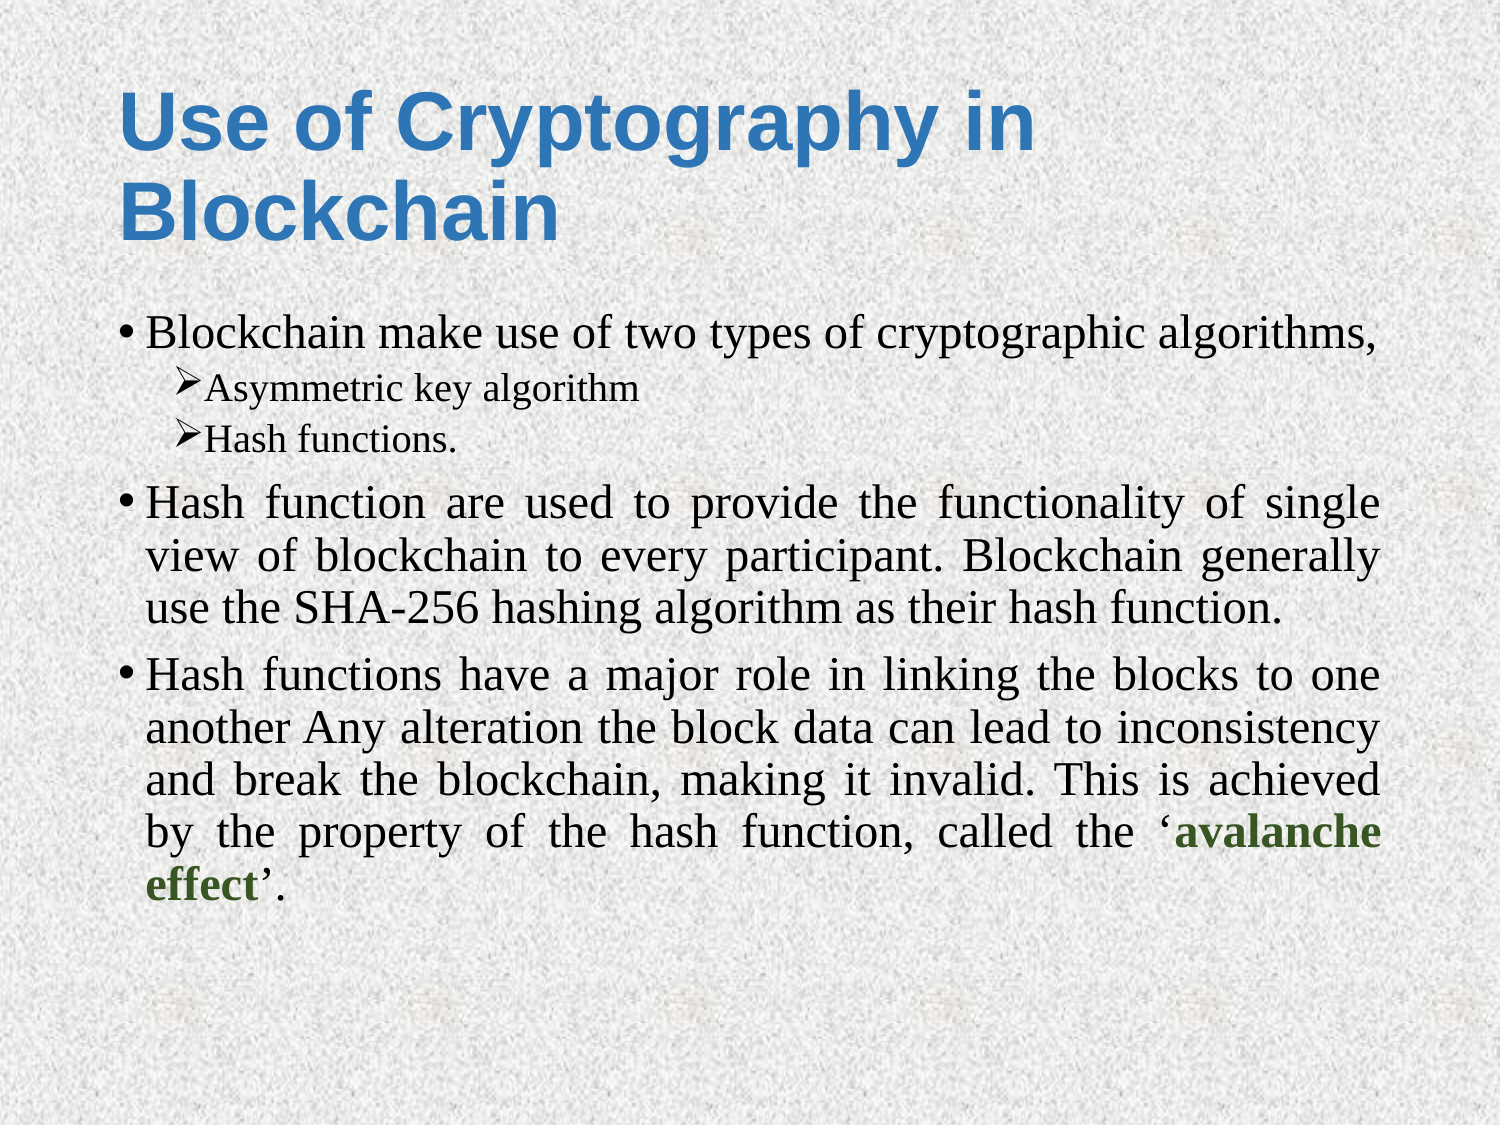

# Use of Cryptography in Blockchain
Blockchain make use of two types of cryptographic algorithms,
Asymmetric key algorithm
Hash functions.
Hash function are used to provide the functionality of single view of blockchain to every participant. Blockchain generally use the SHA-256 hashing algorithm as their hash function.
Hash functions have a major role in linking the blocks to one another Any alteration the block data can lead to inconsistency and break the blockchain, making it invalid. This is achieved by the property of the hash function, called the ‘avalanche effect’.